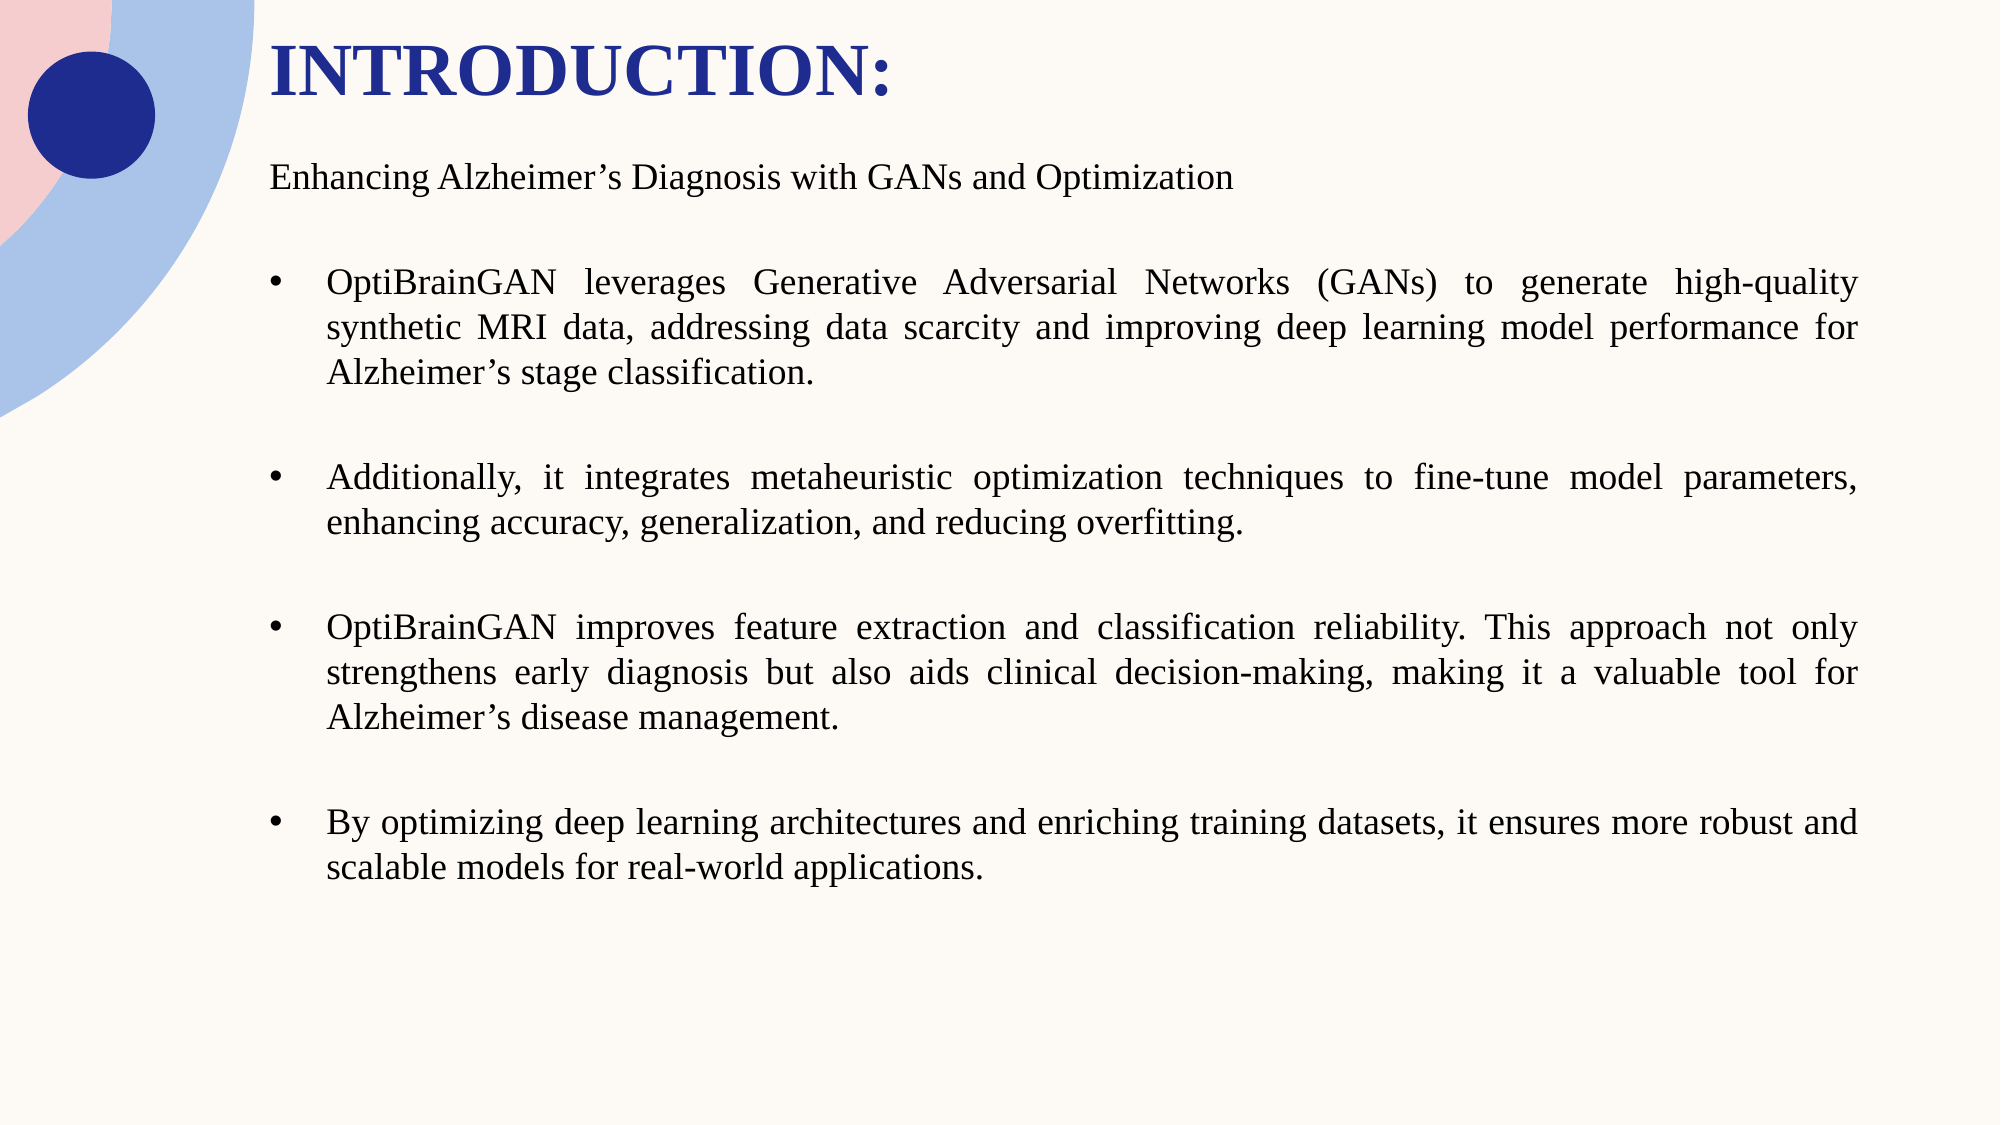

# INTRODUCTION:
Enhancing Alzheimer’s Diagnosis with GANs and Optimization

OptiBrainGAN leverages Generative Adversarial Networks (GANs) to generate high-quality synthetic MRI data, addressing data scarcity and improving deep learning model performance for Alzheimer’s stage classification.

Additionally, it integrates metaheuristic optimization techniques to fine-tune model parameters, enhancing accuracy, generalization, and reducing overfitting.

OptiBrainGAN improves feature extraction and classification reliability. This approach not only strengthens early diagnosis but also aids clinical decision-making, making it a valuable tool for Alzheimer’s disease management.

By optimizing deep learning architectures and enriching training datasets, it ensures more robust and scalable models for real-world applications.